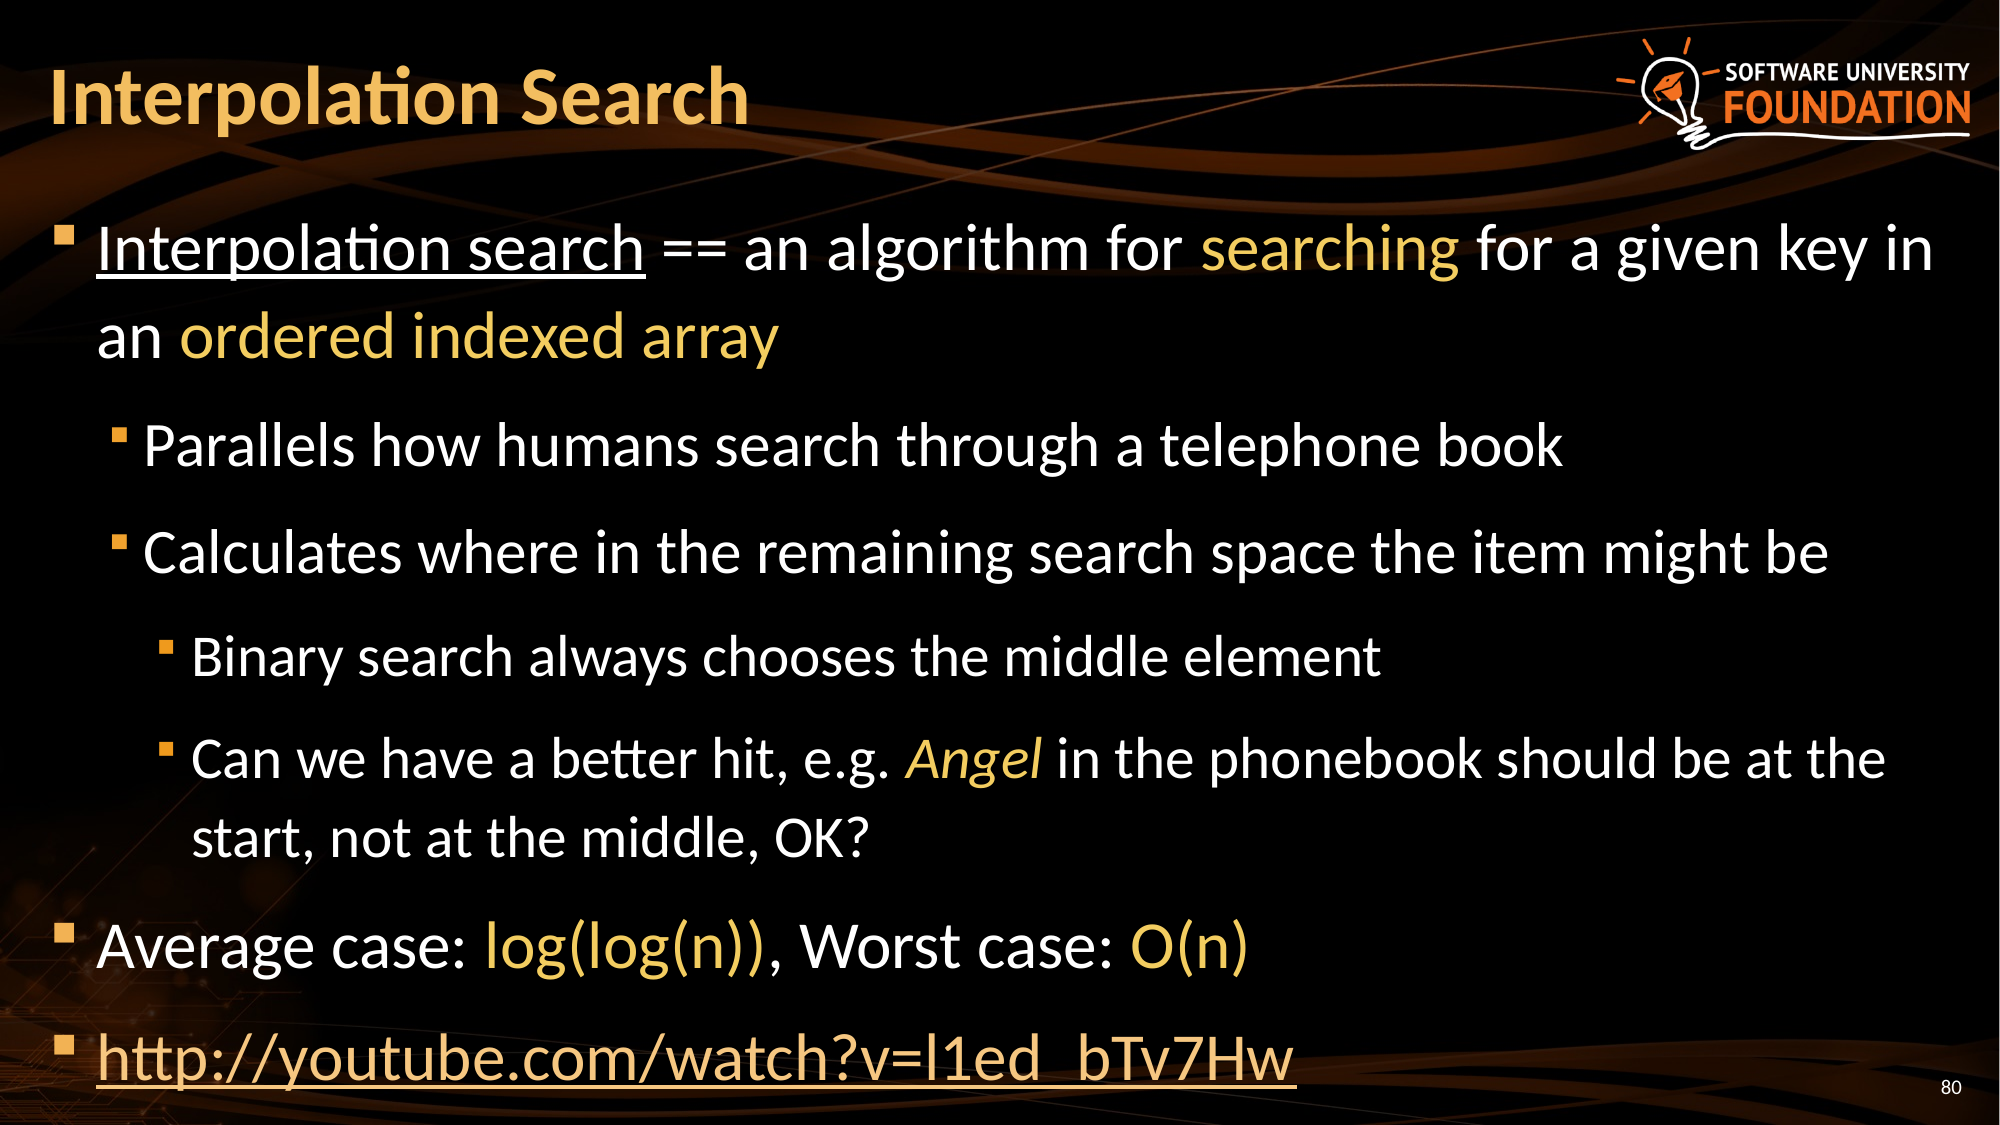

# Interpolation Search
Interpolation search == an algorithm for searching for a given key in an ordered indexed array
Parallels how humans search through a telephone book
Calculates where in the remaining search space the item might be
Binary search always chooses the middle element
Can we have a better hit, e.g. Angel in the phonebook should be at the start, not at the middle, OK?
Average case: log(log(n)), Worst case: O(n)
http://youtube.com/watch?v=l1ed_bTv7Hw
80